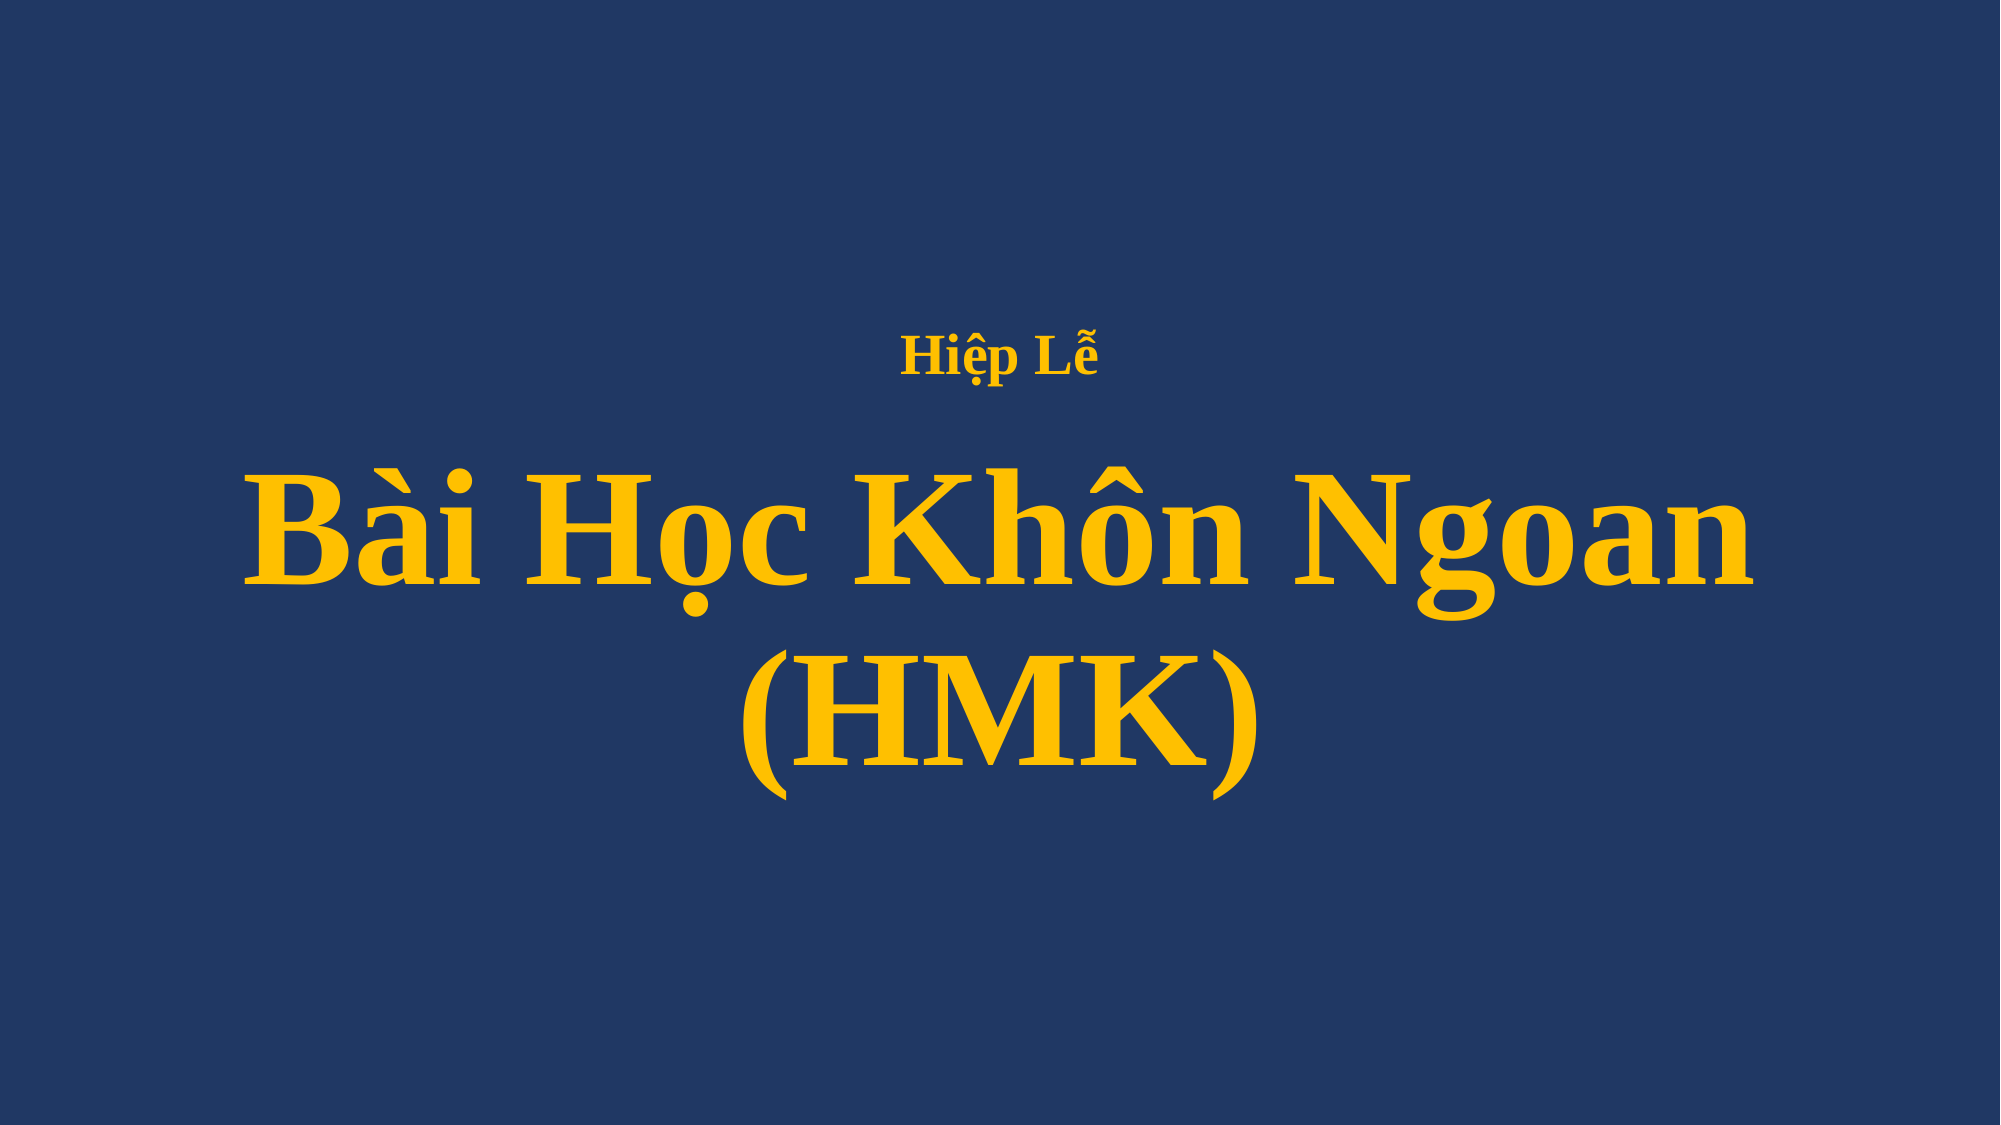

# Hiệp Lễ Bài Học Khôn Ngoan (HMK)